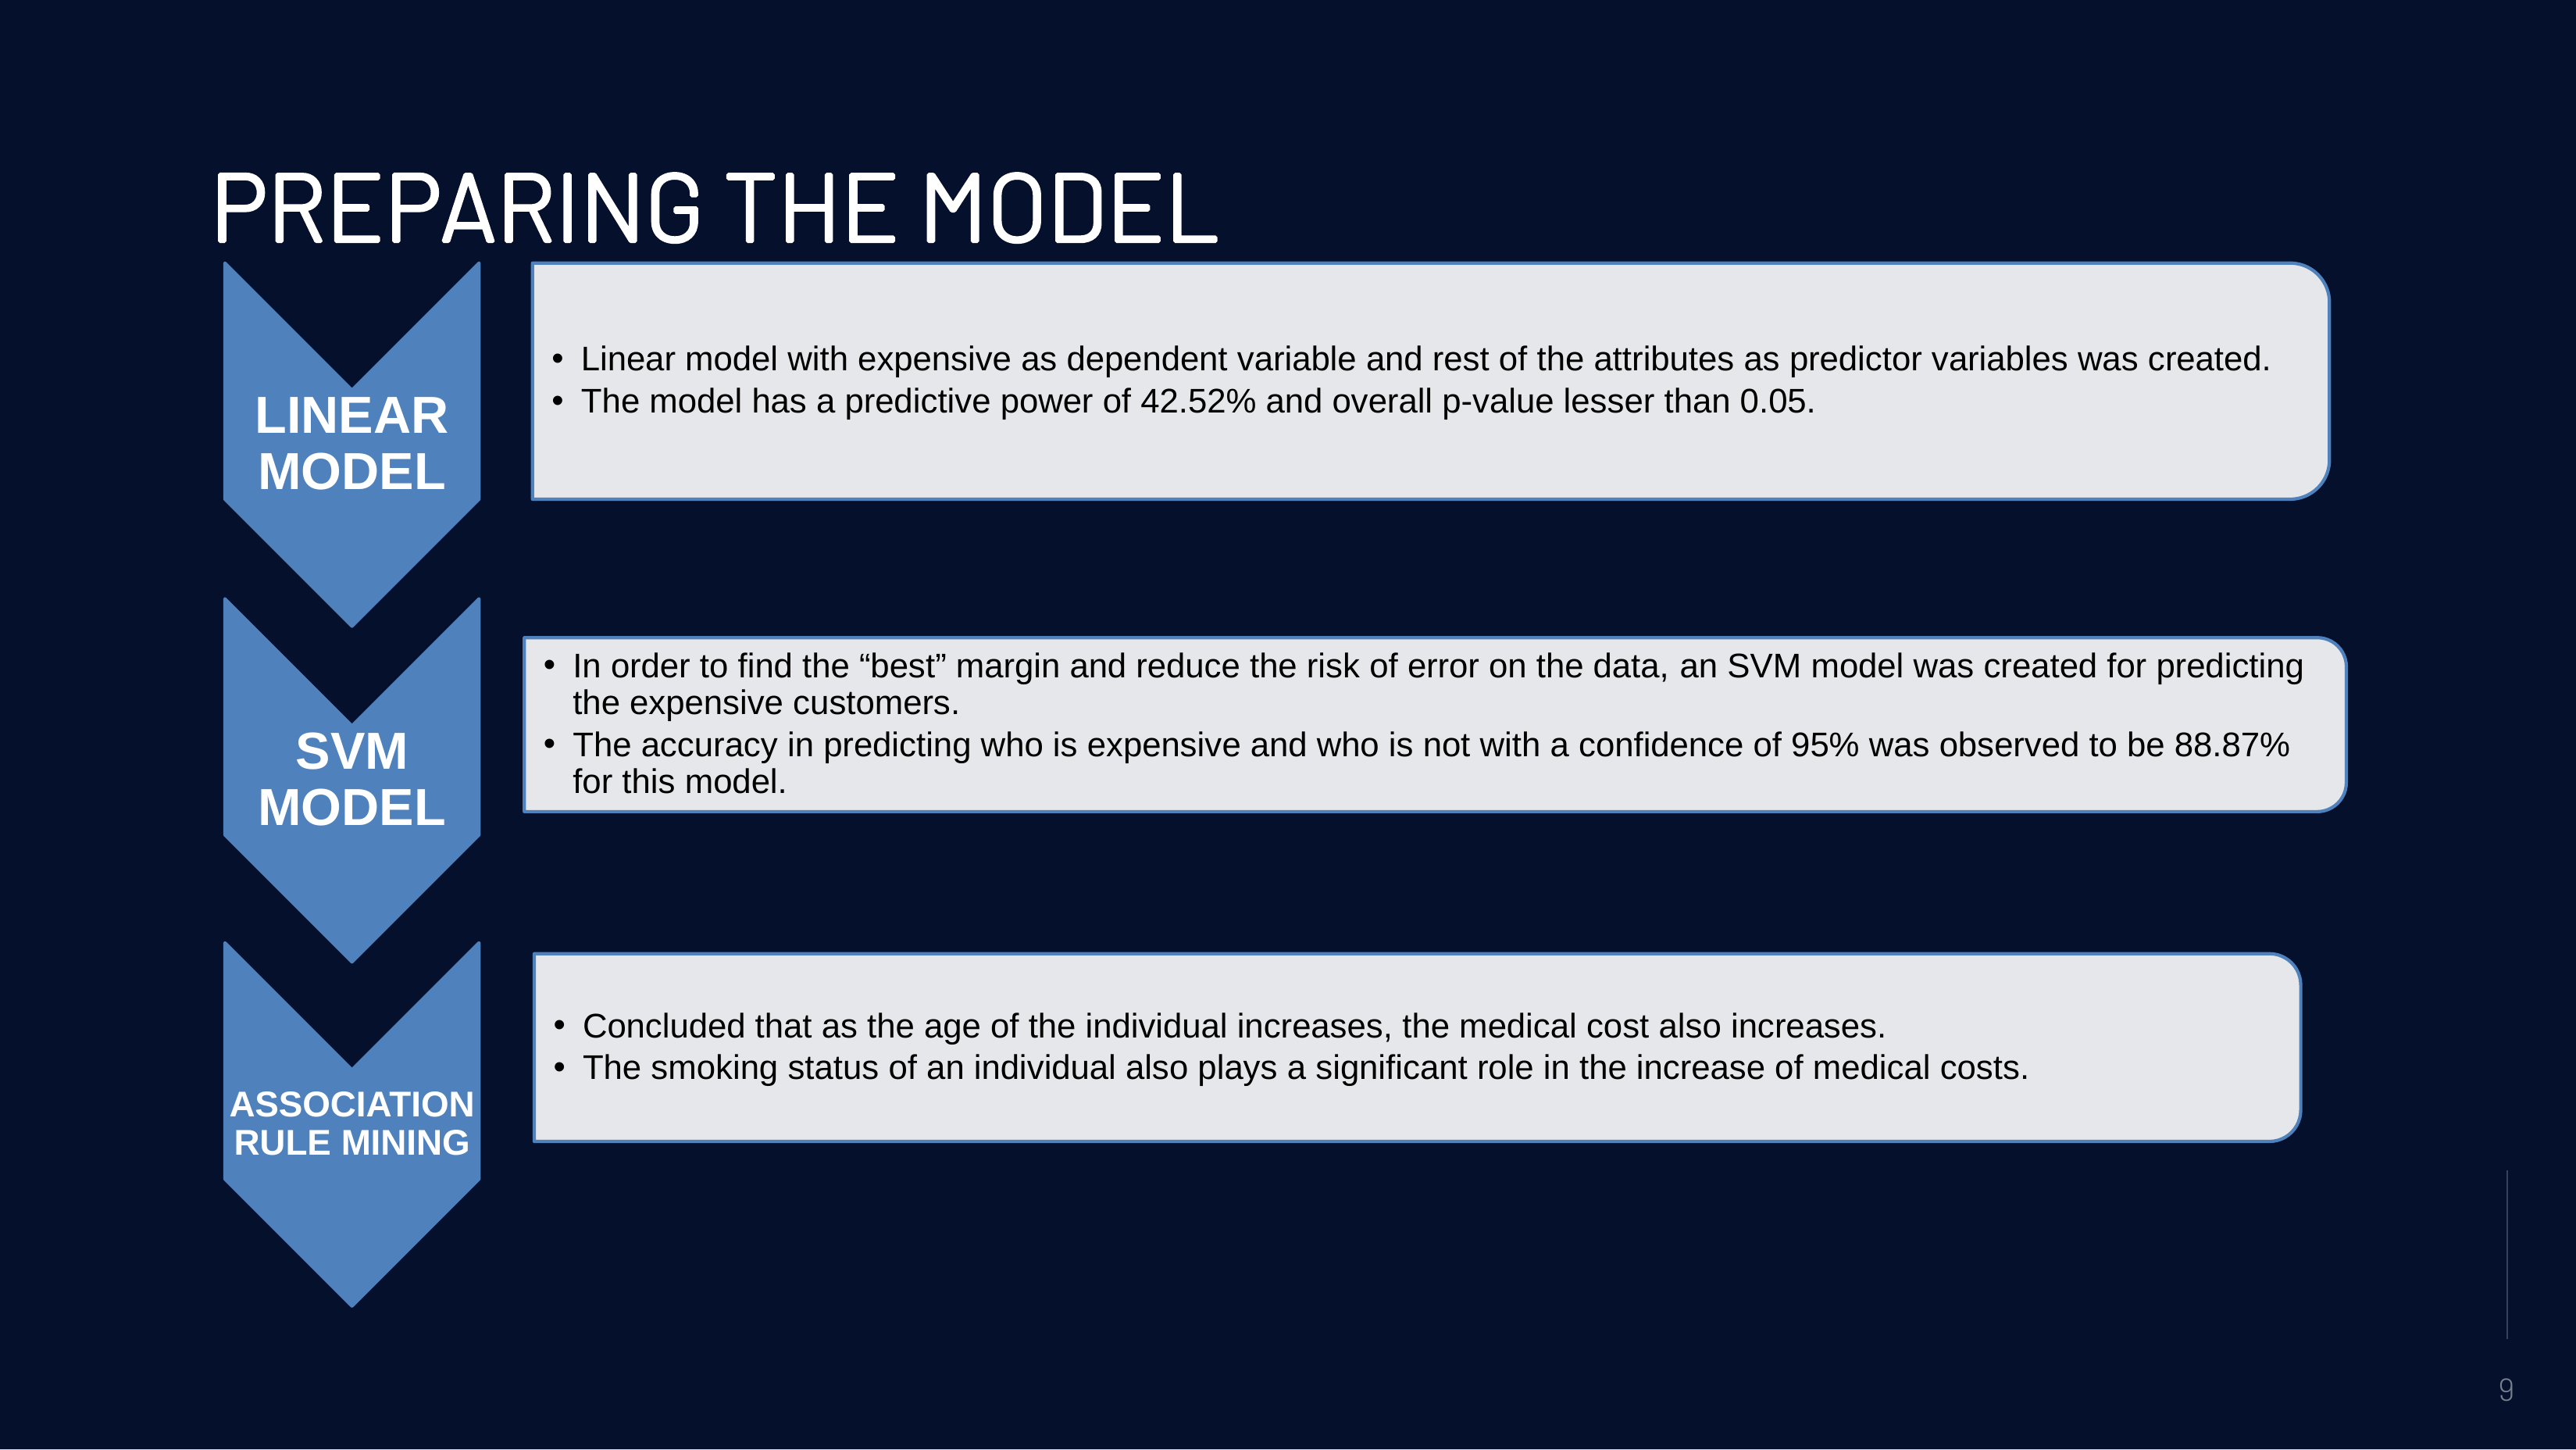

# PREPARING THE MODEL
LINEAR MODEL
Linear model with expensive as dependent variable and rest of the attributes as predictor variables was created.
The model has a predictive power of 42.52% and overall p-value lesser than 0.05.
ASSOCIATION RULE MINING
Concluded that as the age of the individual increases, the medical cost also increases.
The smoking status of an individual also plays a significant role in the increase of medical costs.
SVM MODEL
In order to find the “best” margin and reduce the risk of error on the data, an SVM model was created for predicting the expensive customers.
The accuracy in predicting who is expensive and who is not with a confidence of 95% was observed to be 88.87% for this model.

9